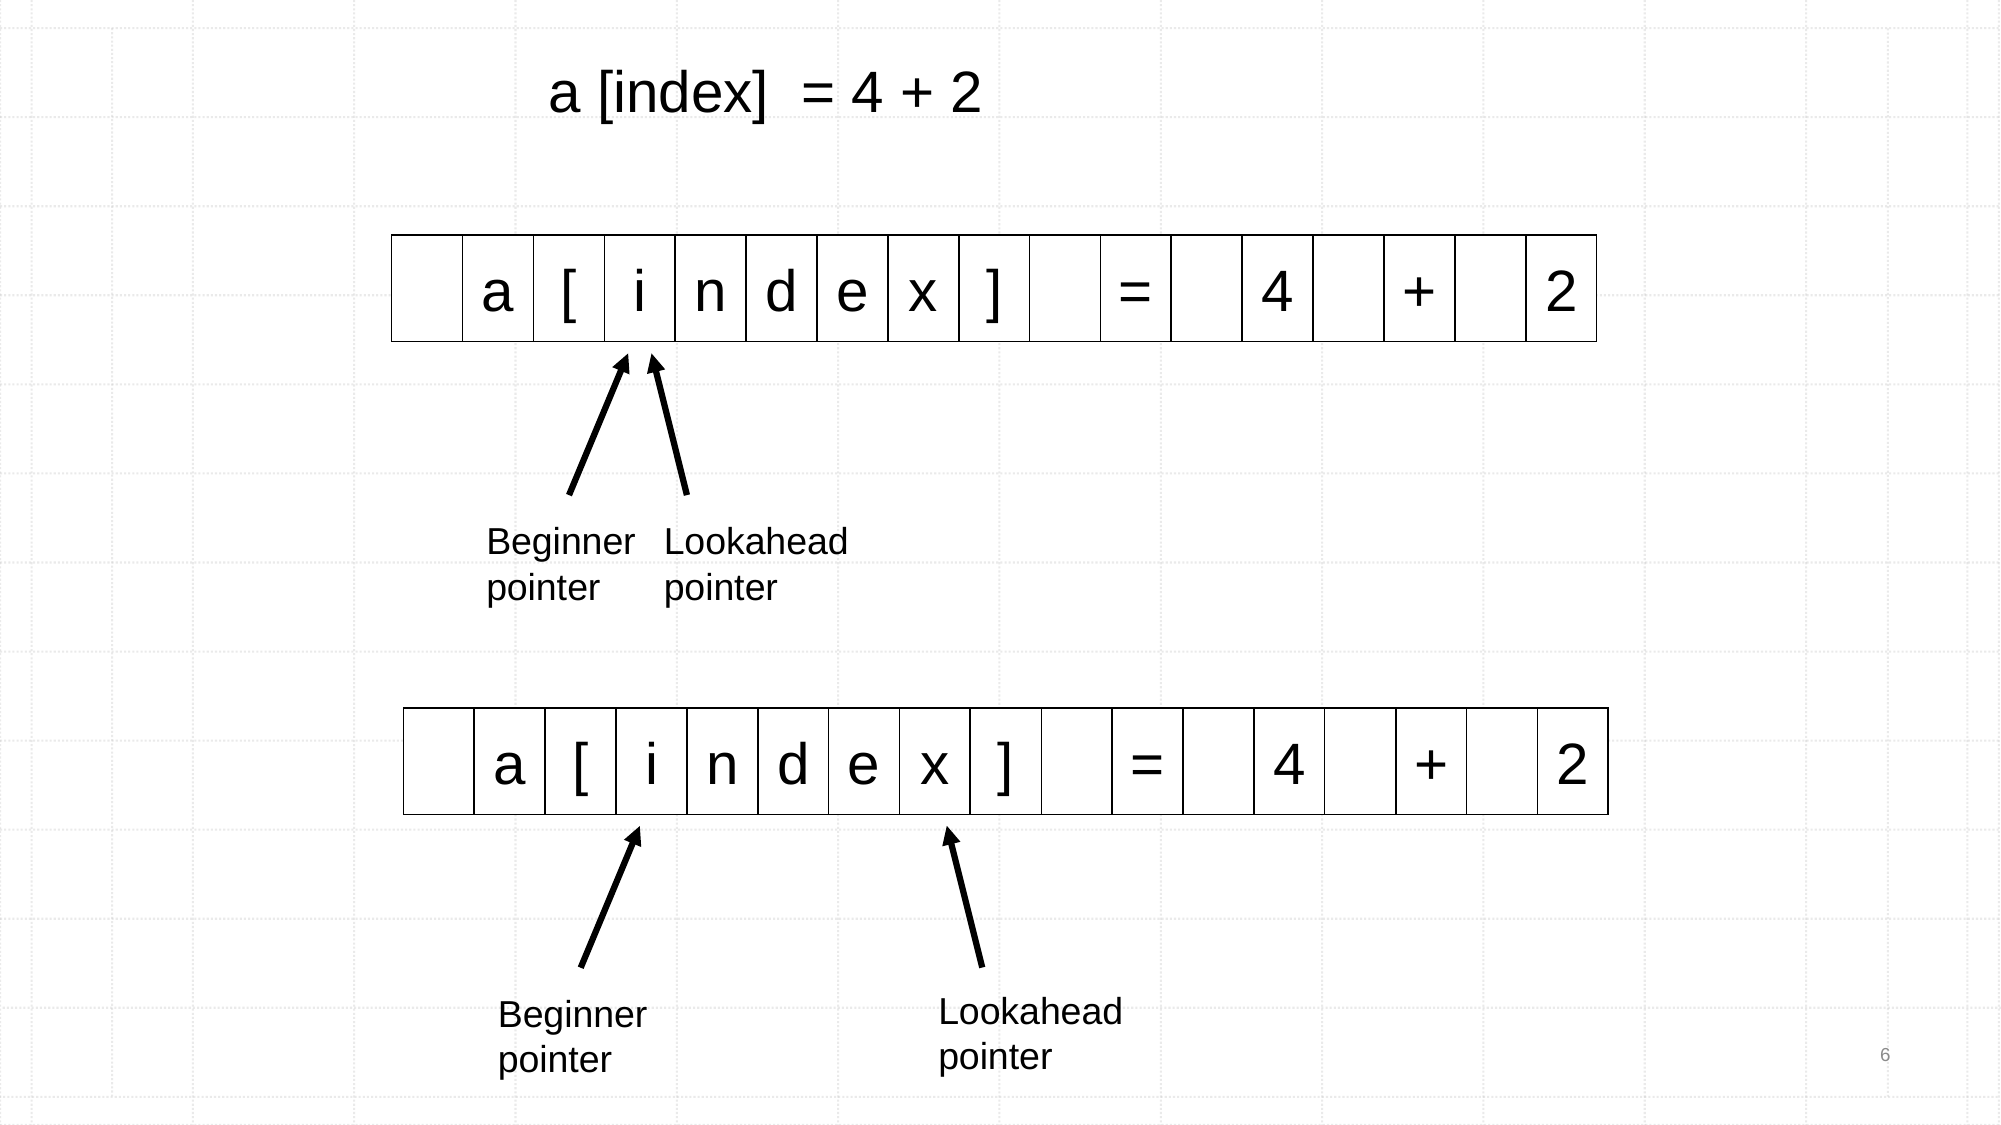

a [index]  = 4 + 2

a
[
i
n
d
e
x
]

=

4

+

2

Beginner
pointer
Lookahead
pointer

a
[
i
n
d
e
x
]

=

4

+

2

Lookahead
pointer
Beginner
pointer
6